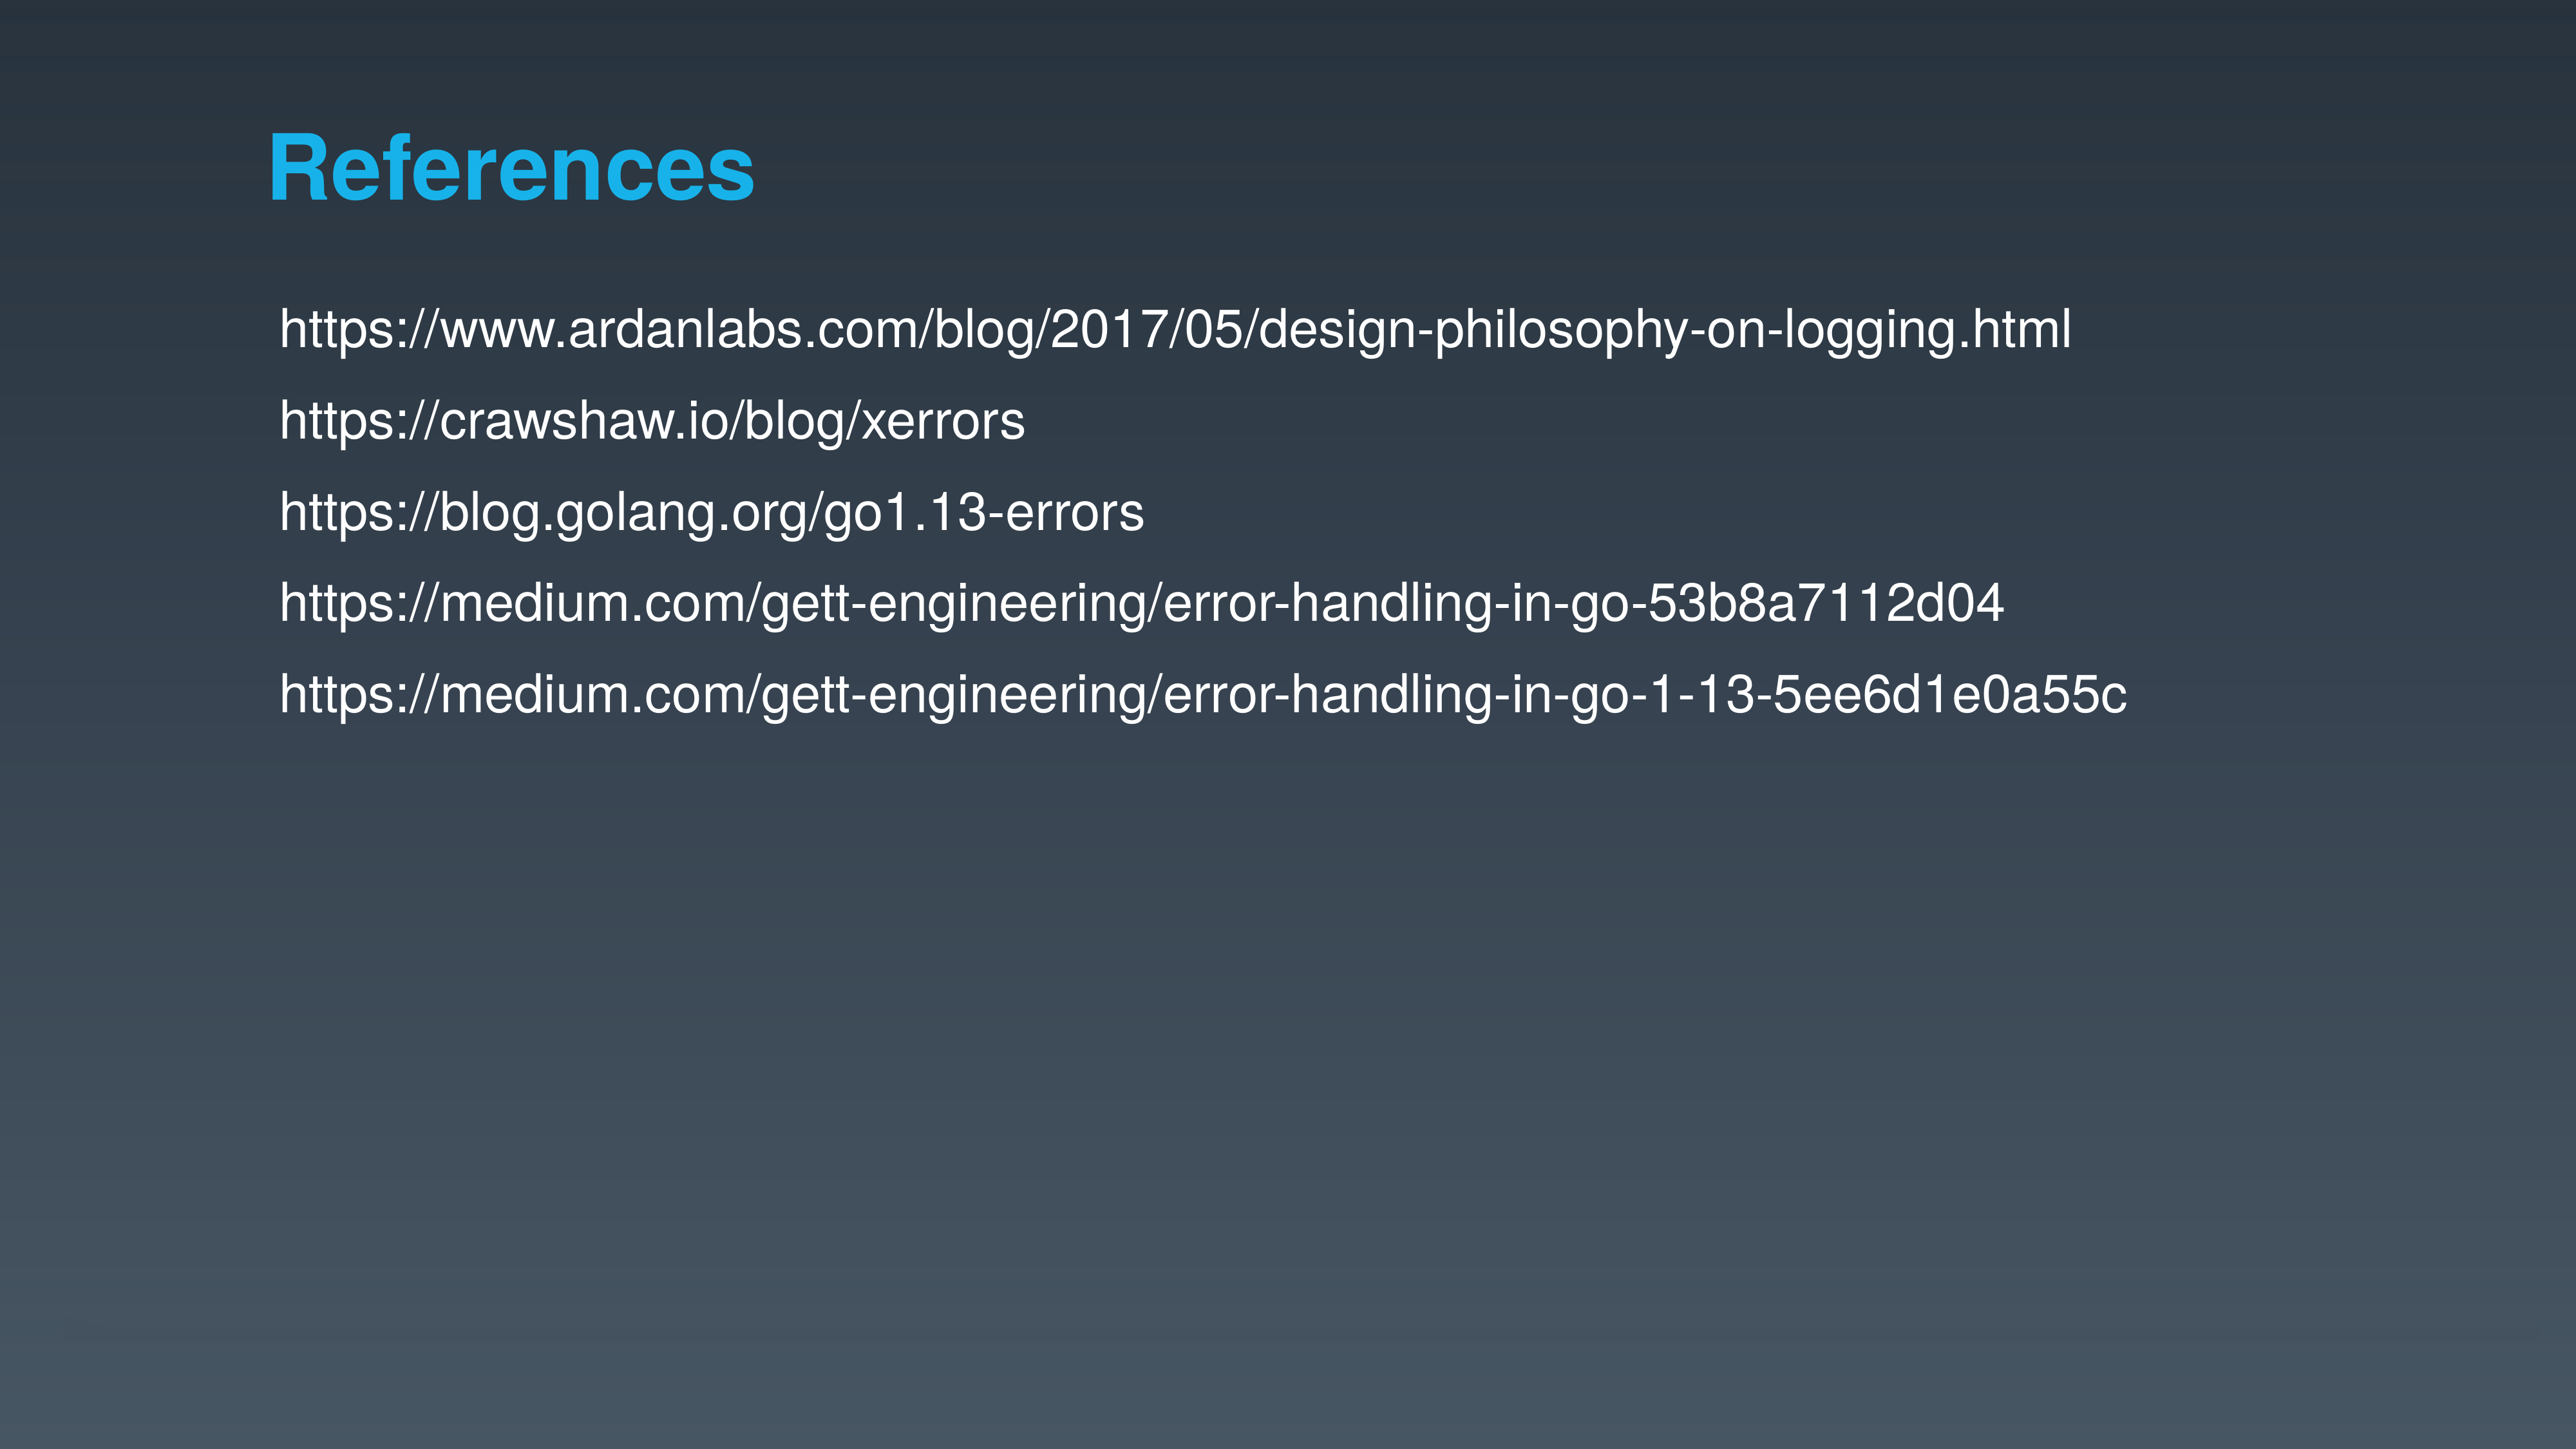

# References
https://www.ardanlabs.com/blog/2017/05/design-philosophy-on-logging.html
https://crawshaw.io/blog/xerrors
https://blog.golang.org/go1.13-errors
https://medium.com/gett-engineering/error-handling-in-go-53b8a7112d04
https://medium.com/gett-engineering/error-handling-in-go-1-13-5ee6d1e0a55c